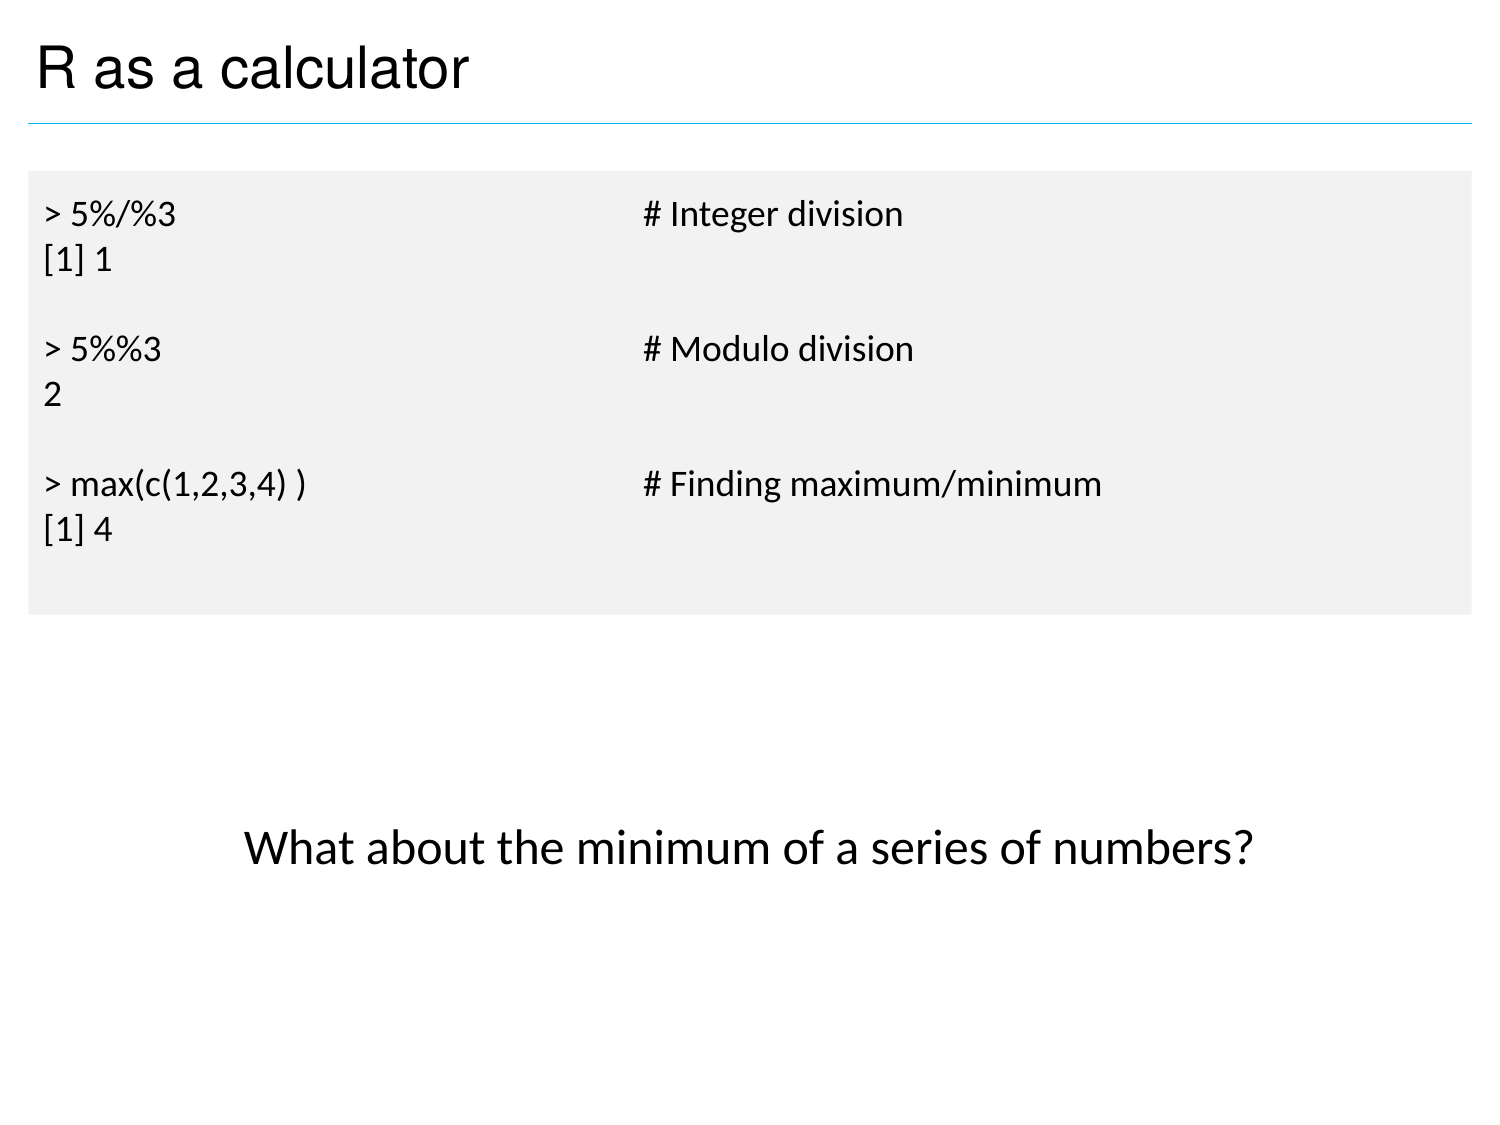

R as a calculator

> 5%/%3 				# Integer division
[1] 1

> 5%%3 				# Modulo division
2

> max(c(1,2,3,4) )			# Finding maximum/minimum
[1] 4
What about the minimum of a series of numbers?